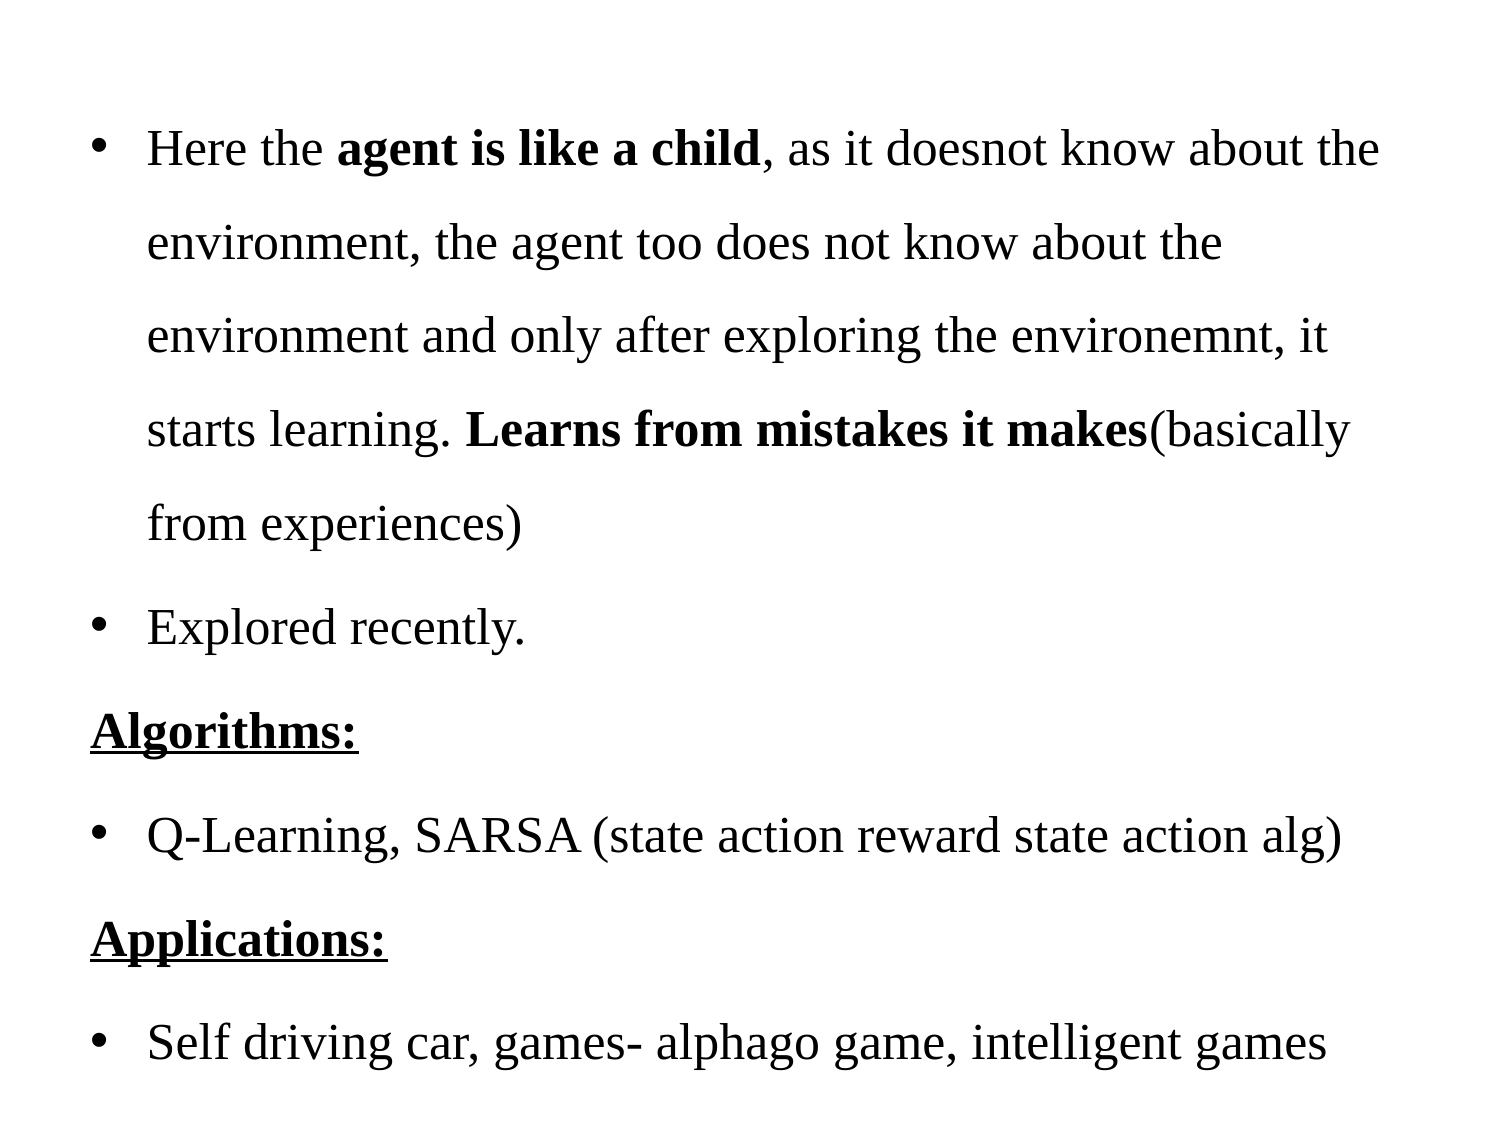

Here the agent is like a child, as it doesnot know about the environment, the agent too does not know about the environment and only after exploring the environemnt, it starts learning. Learns from mistakes it makes(basically from experiences)
Explored recently.
Algorithms:
Q-Learning, SARSA (state action reward state action alg)
Applications:
Self driving car, games- alphago game, intelligent games